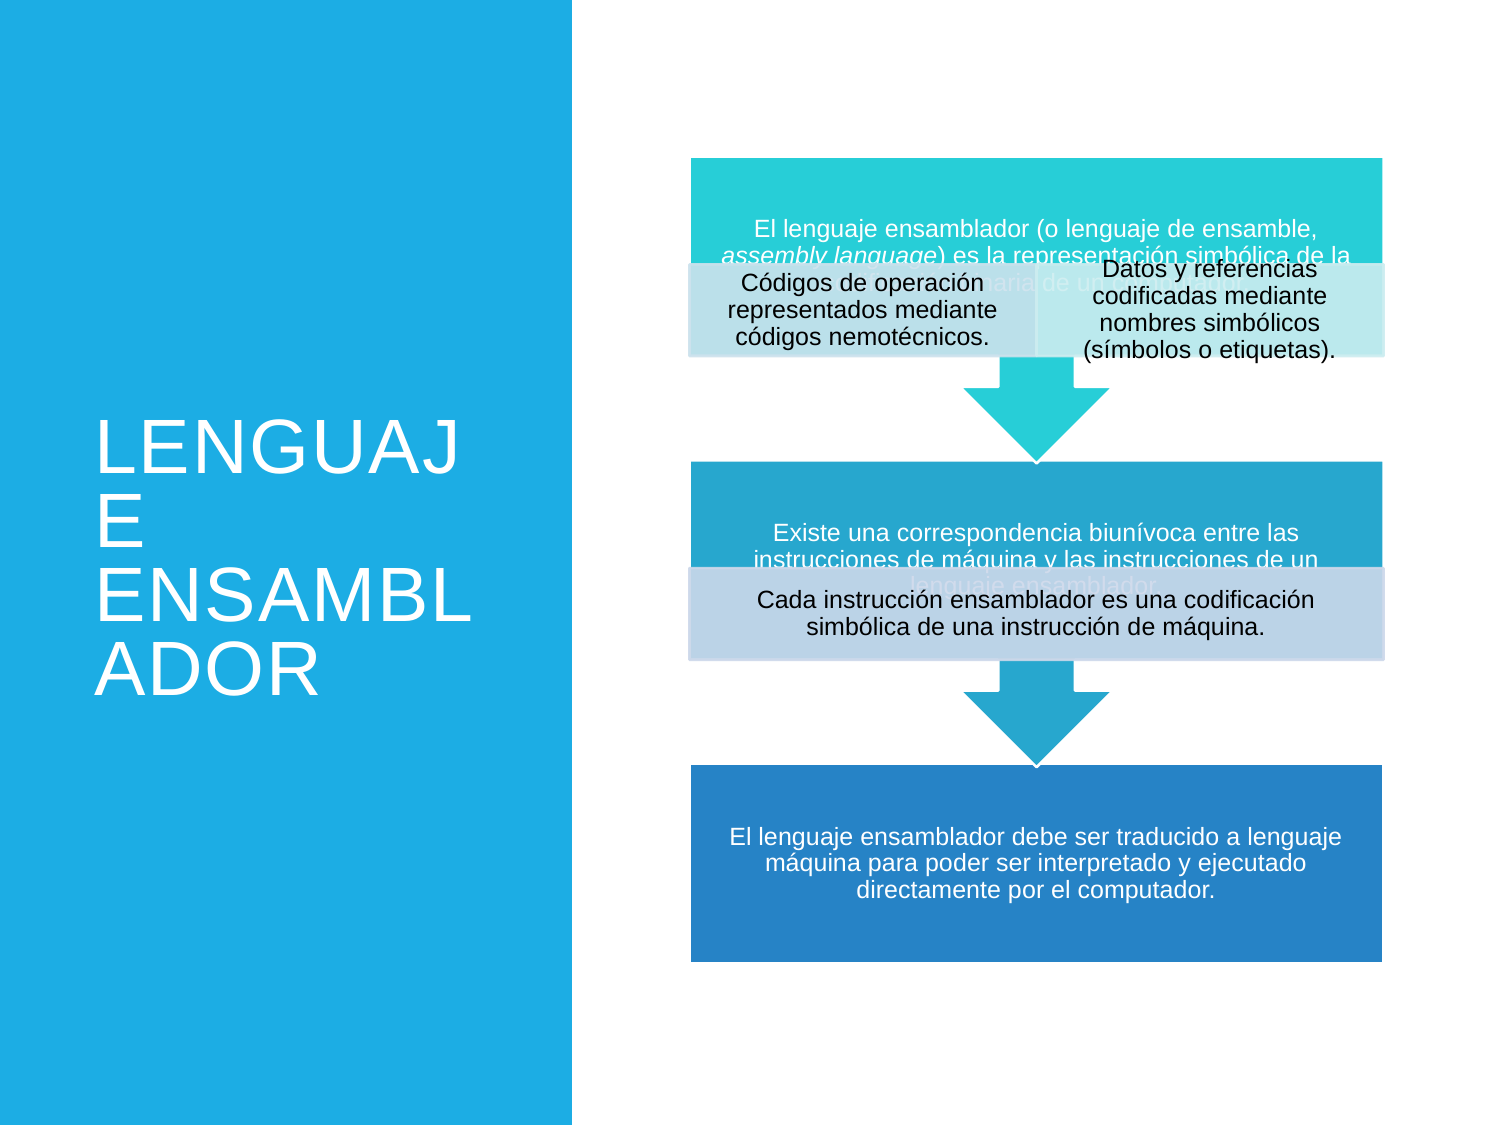

# Lenguaje ensamblador
El lenguaje ensamblador debe ser traducido a lenguaje máquina para poder ser interpretado y ejecutado directamente por el computador.
Existe una correspondencia biunívoca entre las instrucciones de máquina y las instrucciones de un lenguaje ensamblador.
Cada instrucción ensamblador es una codificación simbólica de una instrucción de máquina.
El lenguaje ensamblador (o lenguaje de ensamble, assembly language) es la representación simbólica de la codificación binaria de un computador.
Códigos de operación representados mediante códigos nemotécnicos.
Datos y referencias codificadas mediante nombres simbólicos (símbolos o etiquetas).